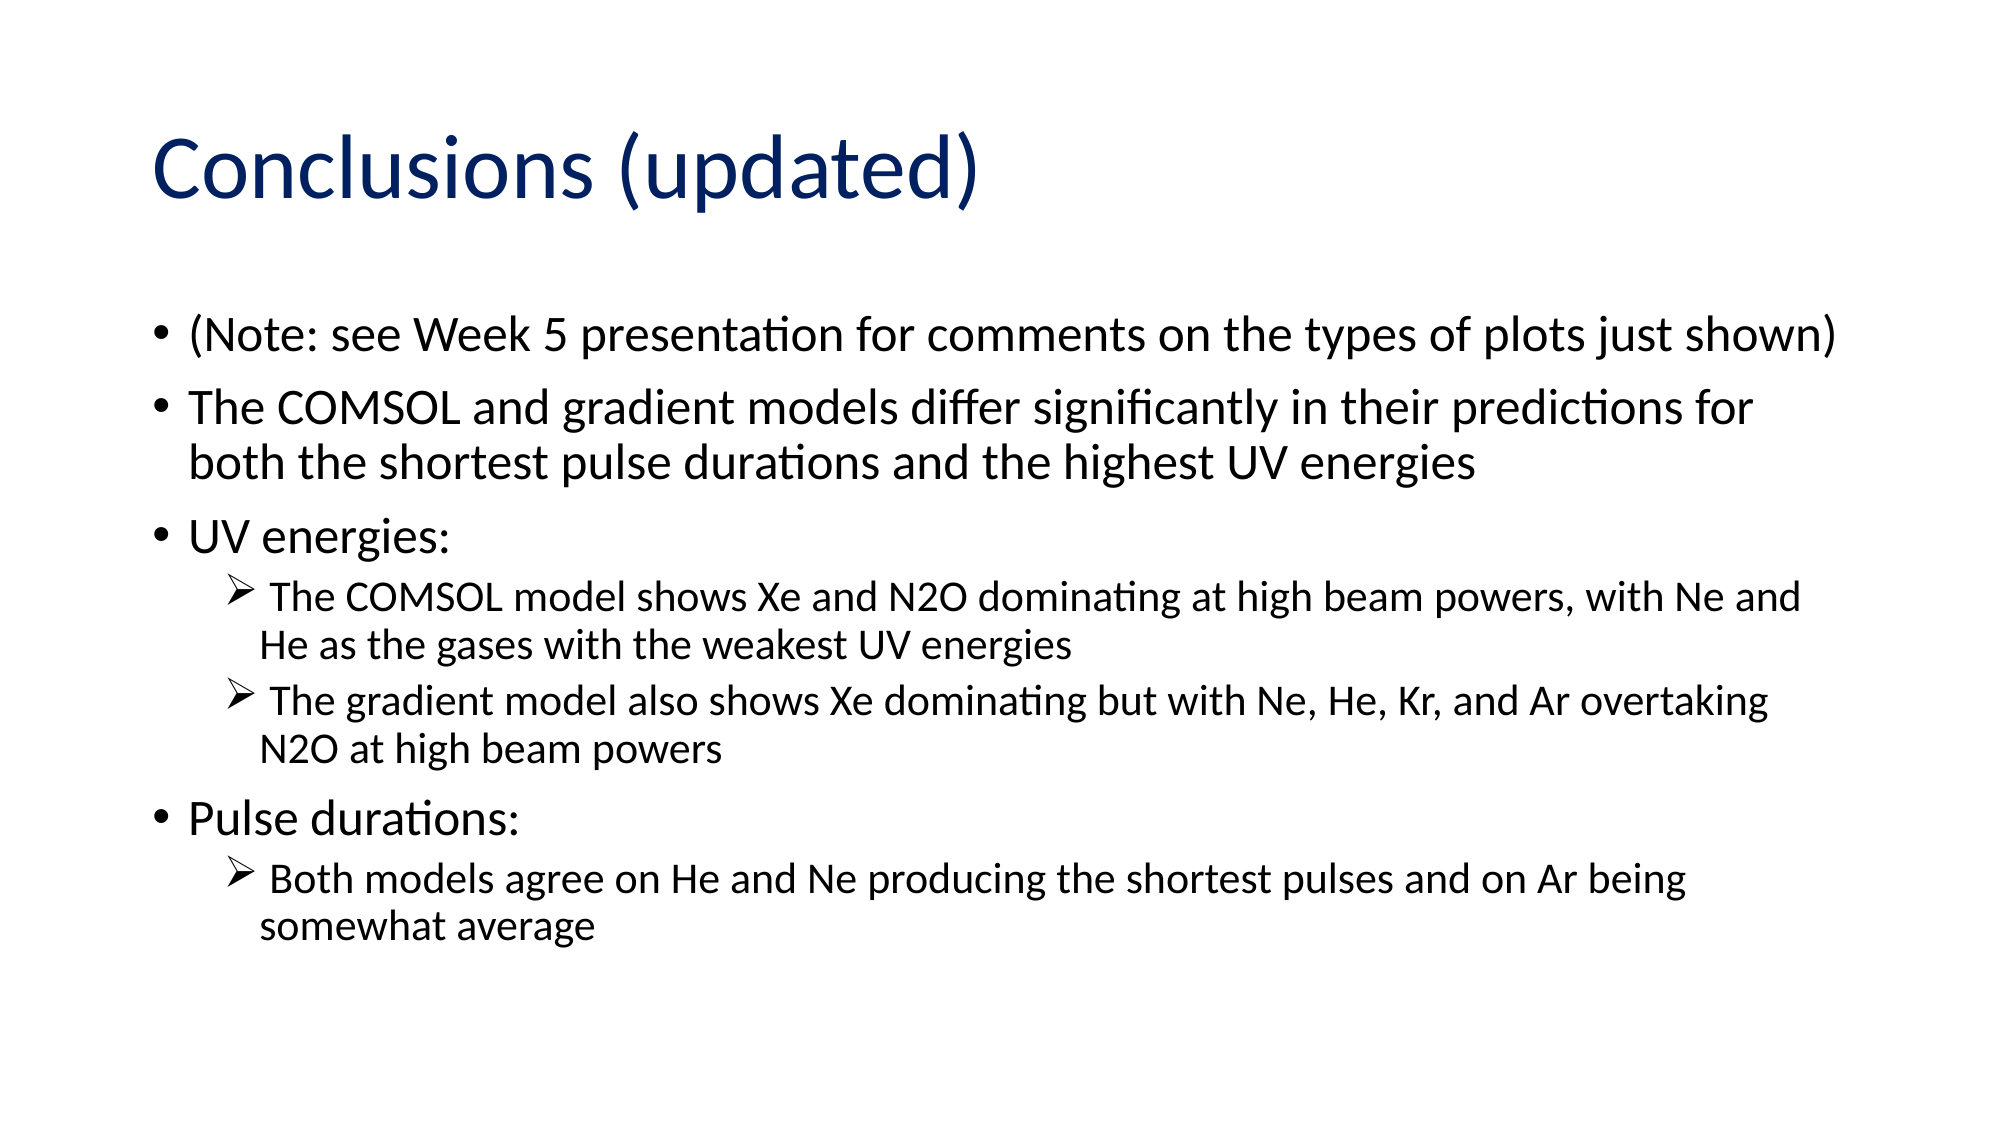

# Conclusions (updated)
(Note: see Week 5 presentation for comments on the types of plots just shown)
The COMSOL and gradient models differ significantly in their predictions for both the shortest pulse durations and the highest UV energies
UV energies:
 The COMSOL model shows Xe and N2O dominating at high beam powers, with Ne and He as the gases with the weakest UV energies
 The gradient model also shows Xe dominating but with Ne, He, Kr, and Ar overtaking N2O at high beam powers
Pulse durations:
 Both models agree on He and Ne producing the shortest pulses and on Ar being somewhat average